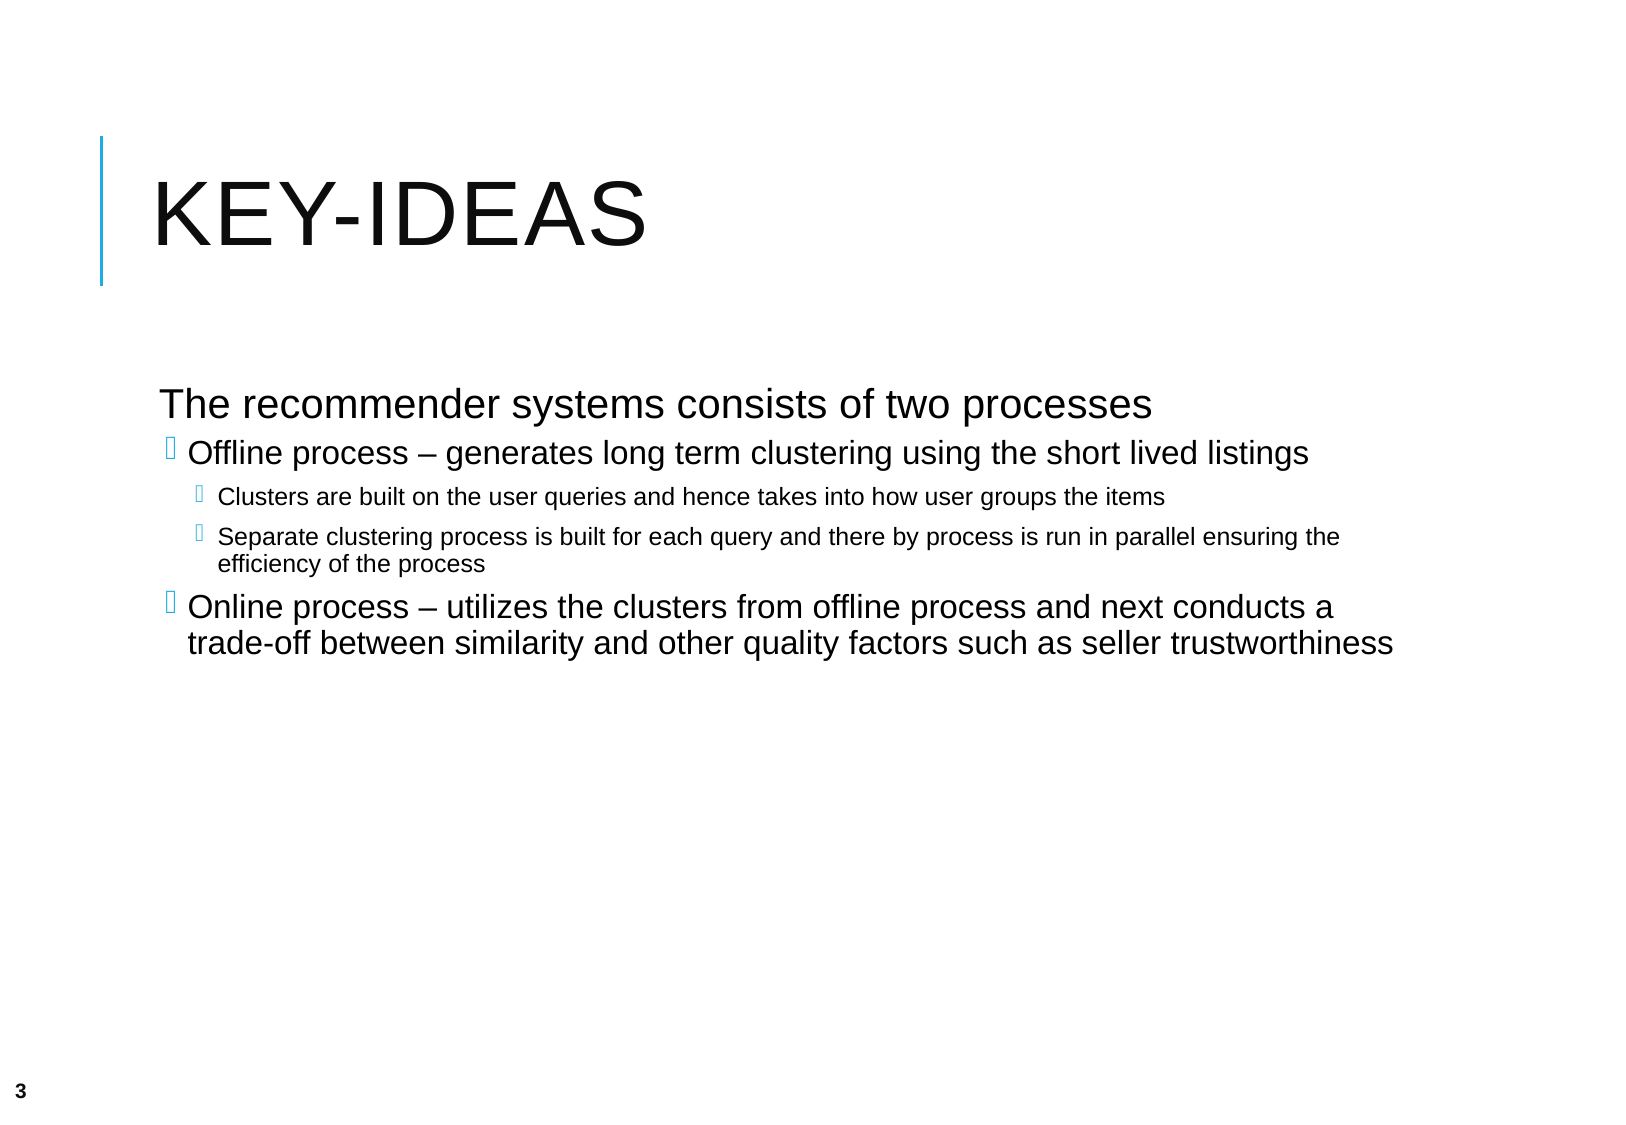

# Key-ideas
The recommender systems consists of two processes
Offline process – generates long term clustering using the short lived listings
Clusters are built on the user queries and hence takes into how user groups the items
Separate clustering process is built for each query and there by process is run in parallel ensuring the efficiency of the process
Online process – utilizes the clusters from offline process and next conducts a trade-off between similarity and other quality factors such as seller trustworthiness

3